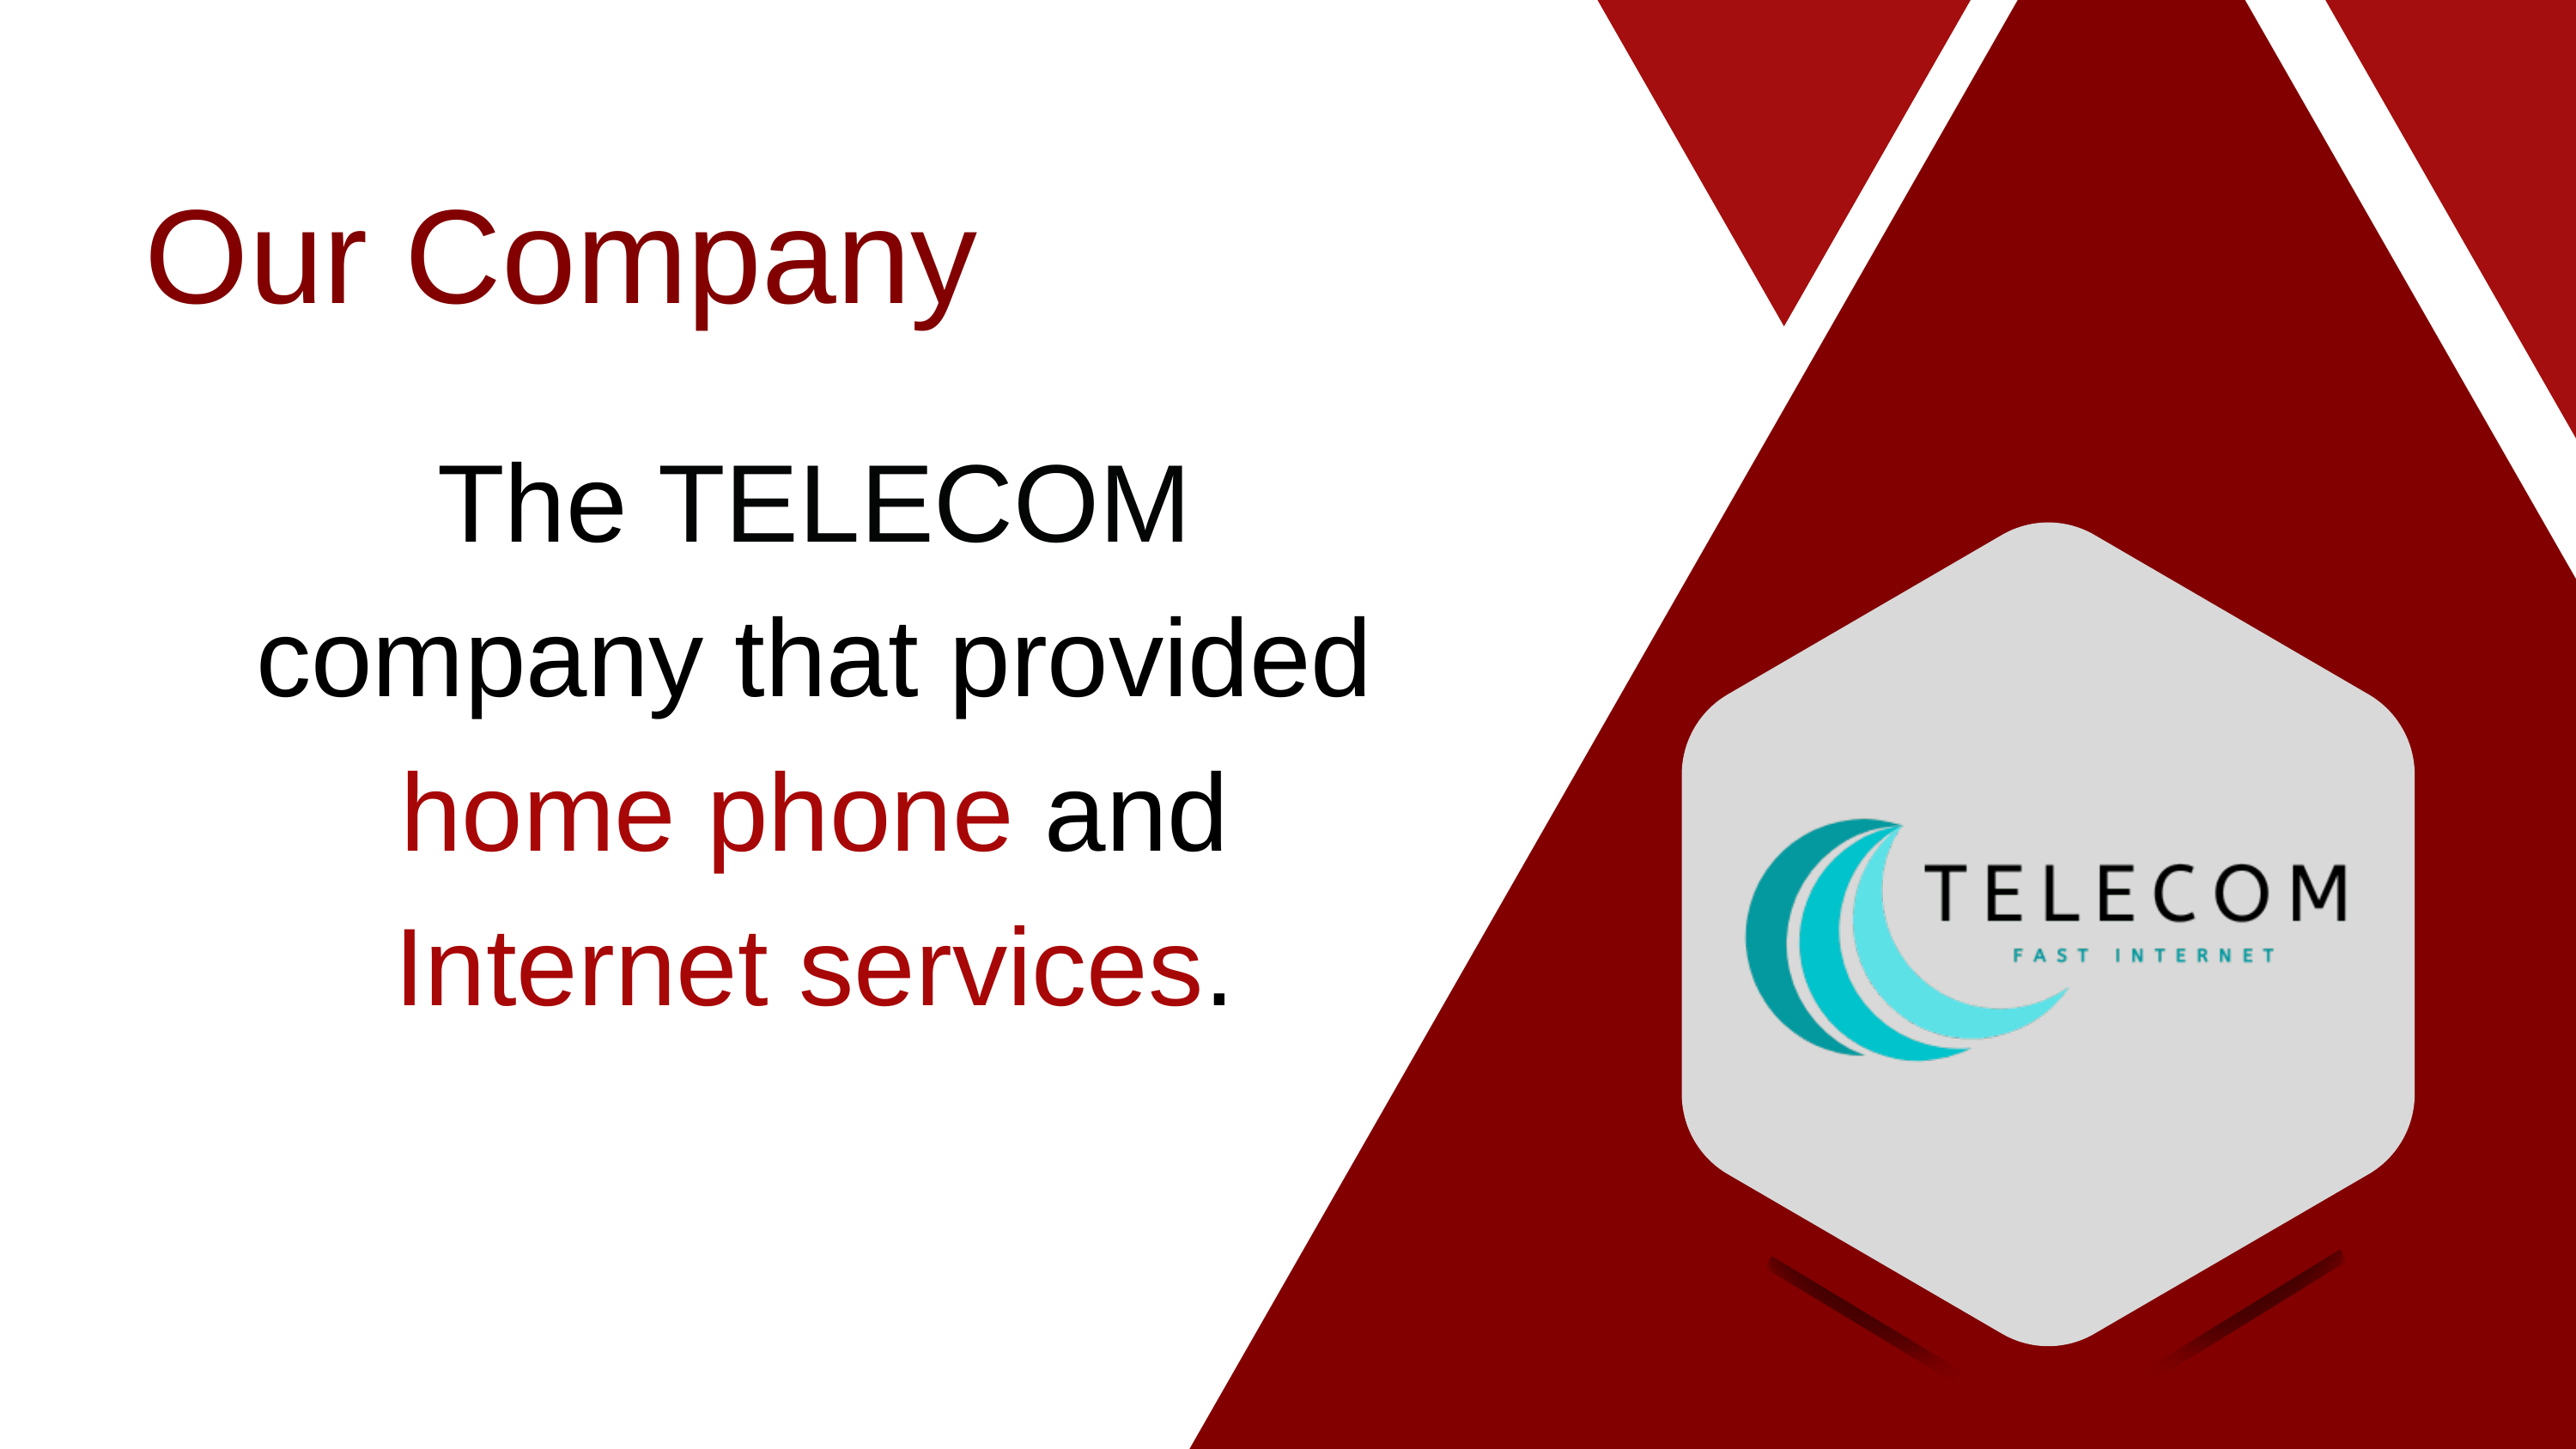

Our Company
The TELECOM company that provided home phone and Internet services.